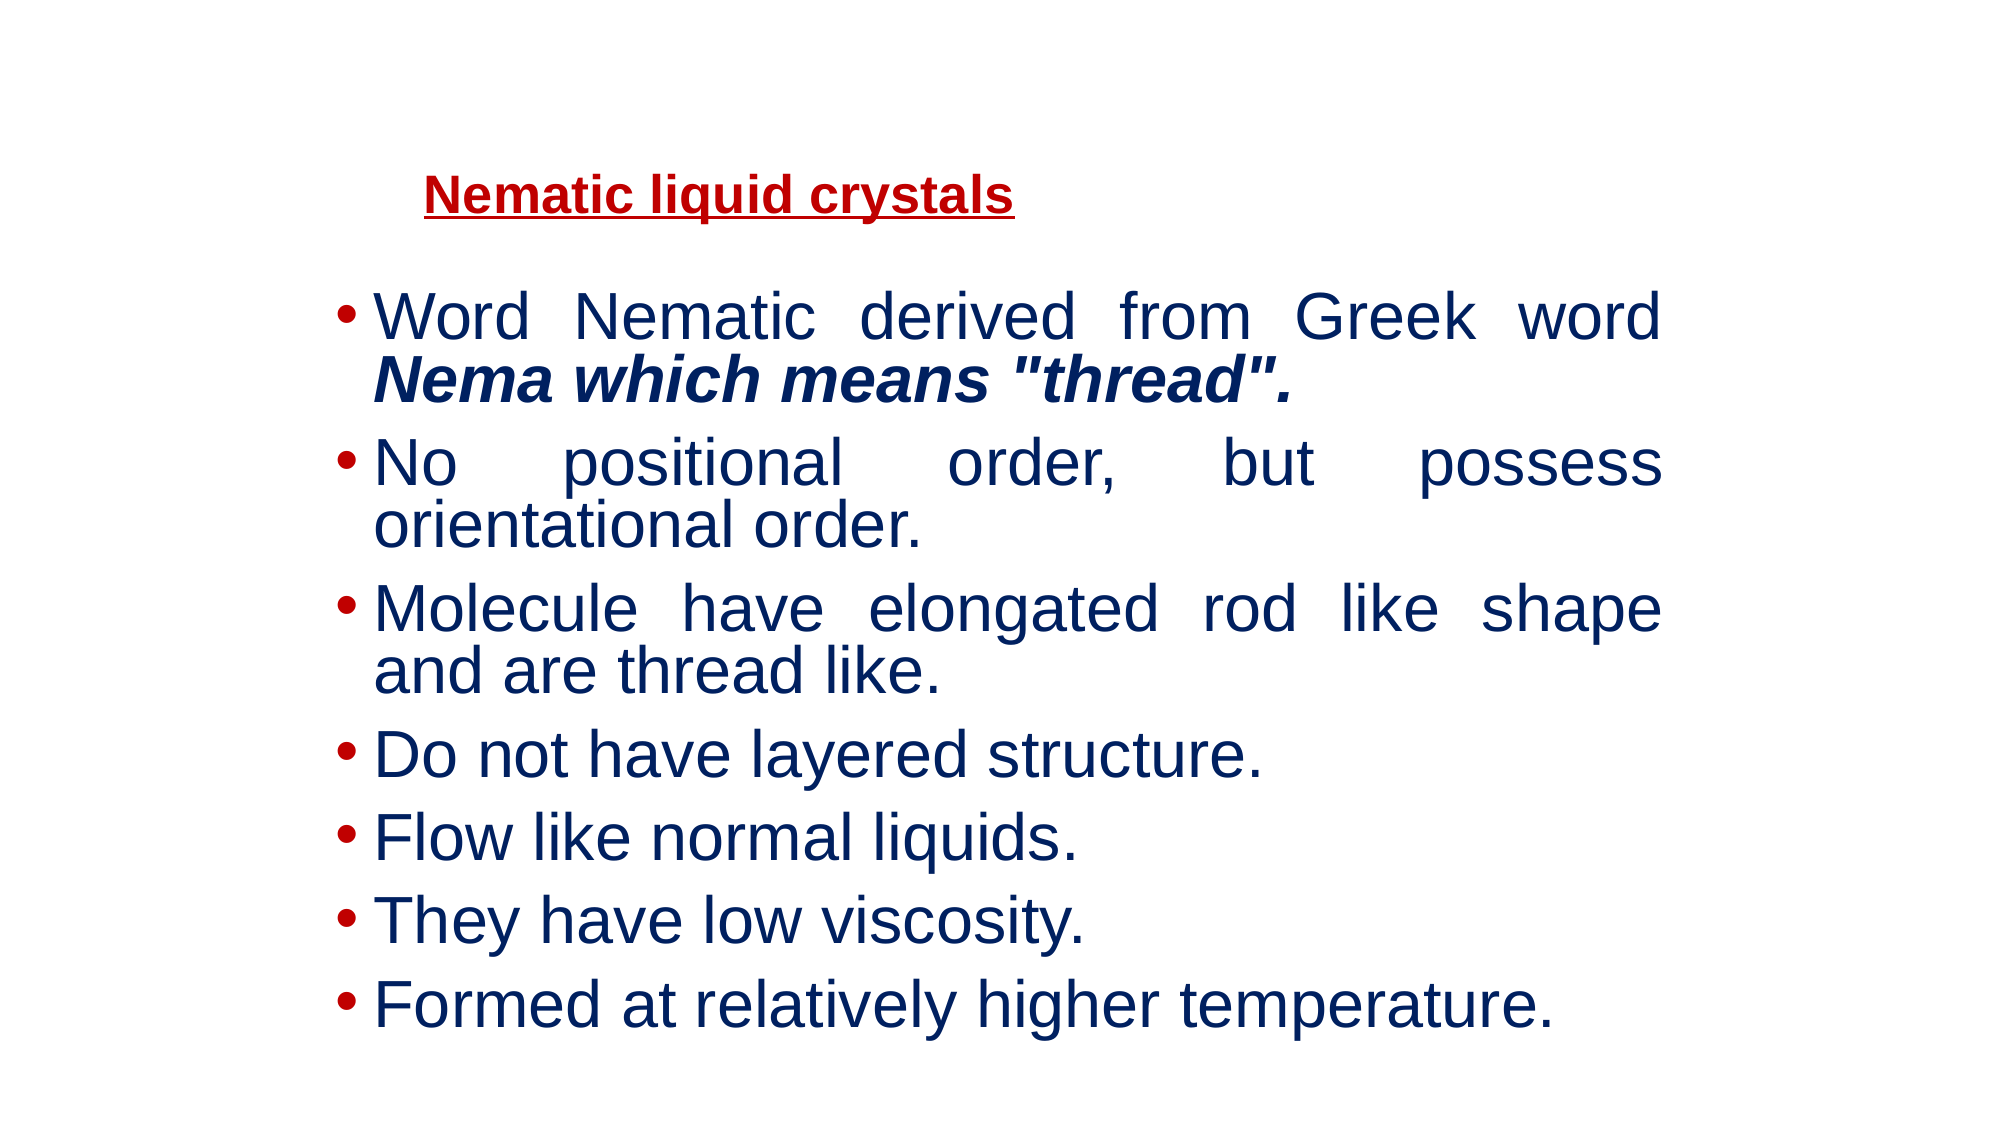

# Nematic liquid crystals

Word Nematic derived from Greek word Nema which means "thread".
No positional order, but possess orientational order.
Molecule have elongated rod like shape and are thread like.
Do not have layered structure.
Flow like normal liquids.
They have low viscosity.
Formed at relatively higher temperature.